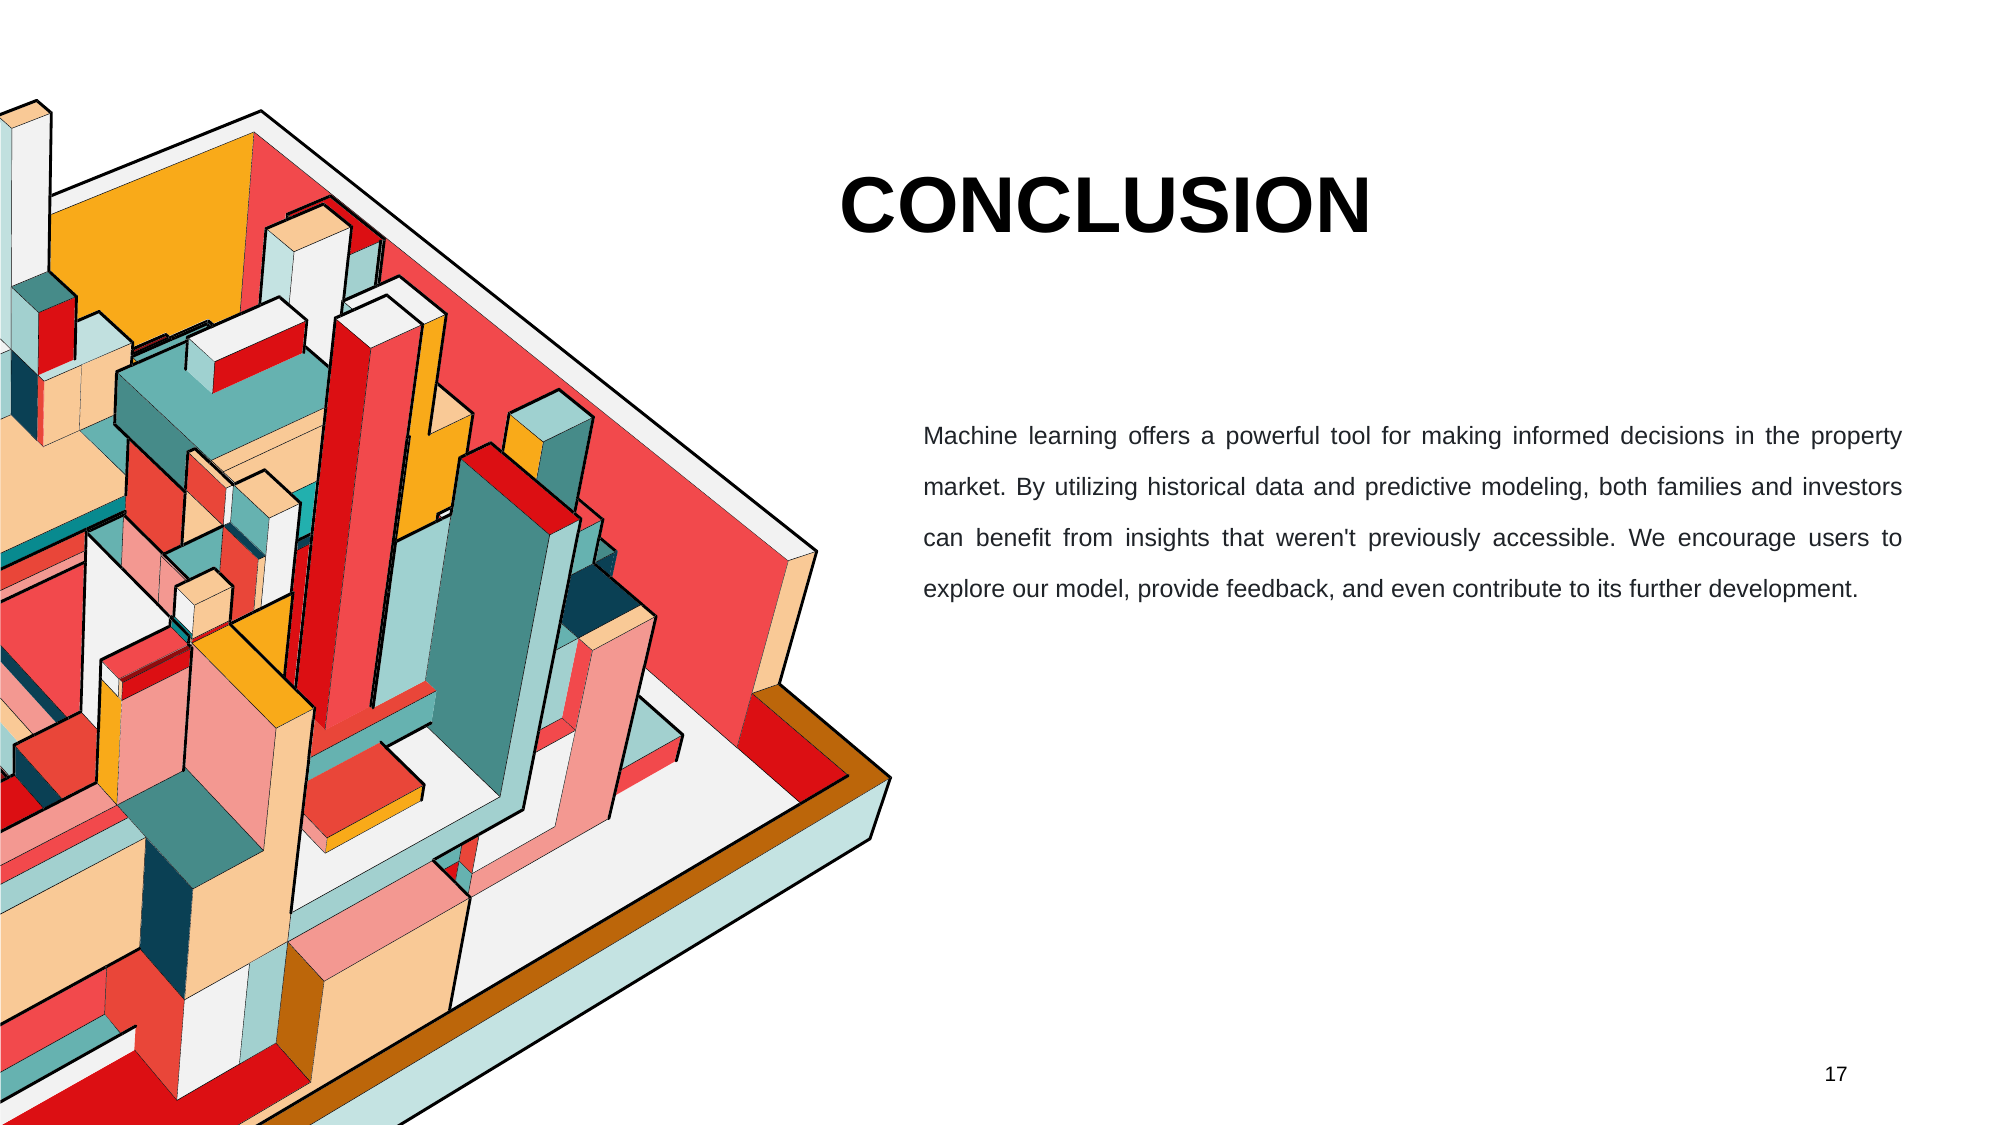

# CONCLUSION

Machine learning offers a powerful tool for making informed decisions in the property market. By utilizing historical data and predictive modeling, both families and investors can benefit from insights that weren't previously accessible. We encourage users to explore our model, provide feedback, and even contribute to its further development.
17